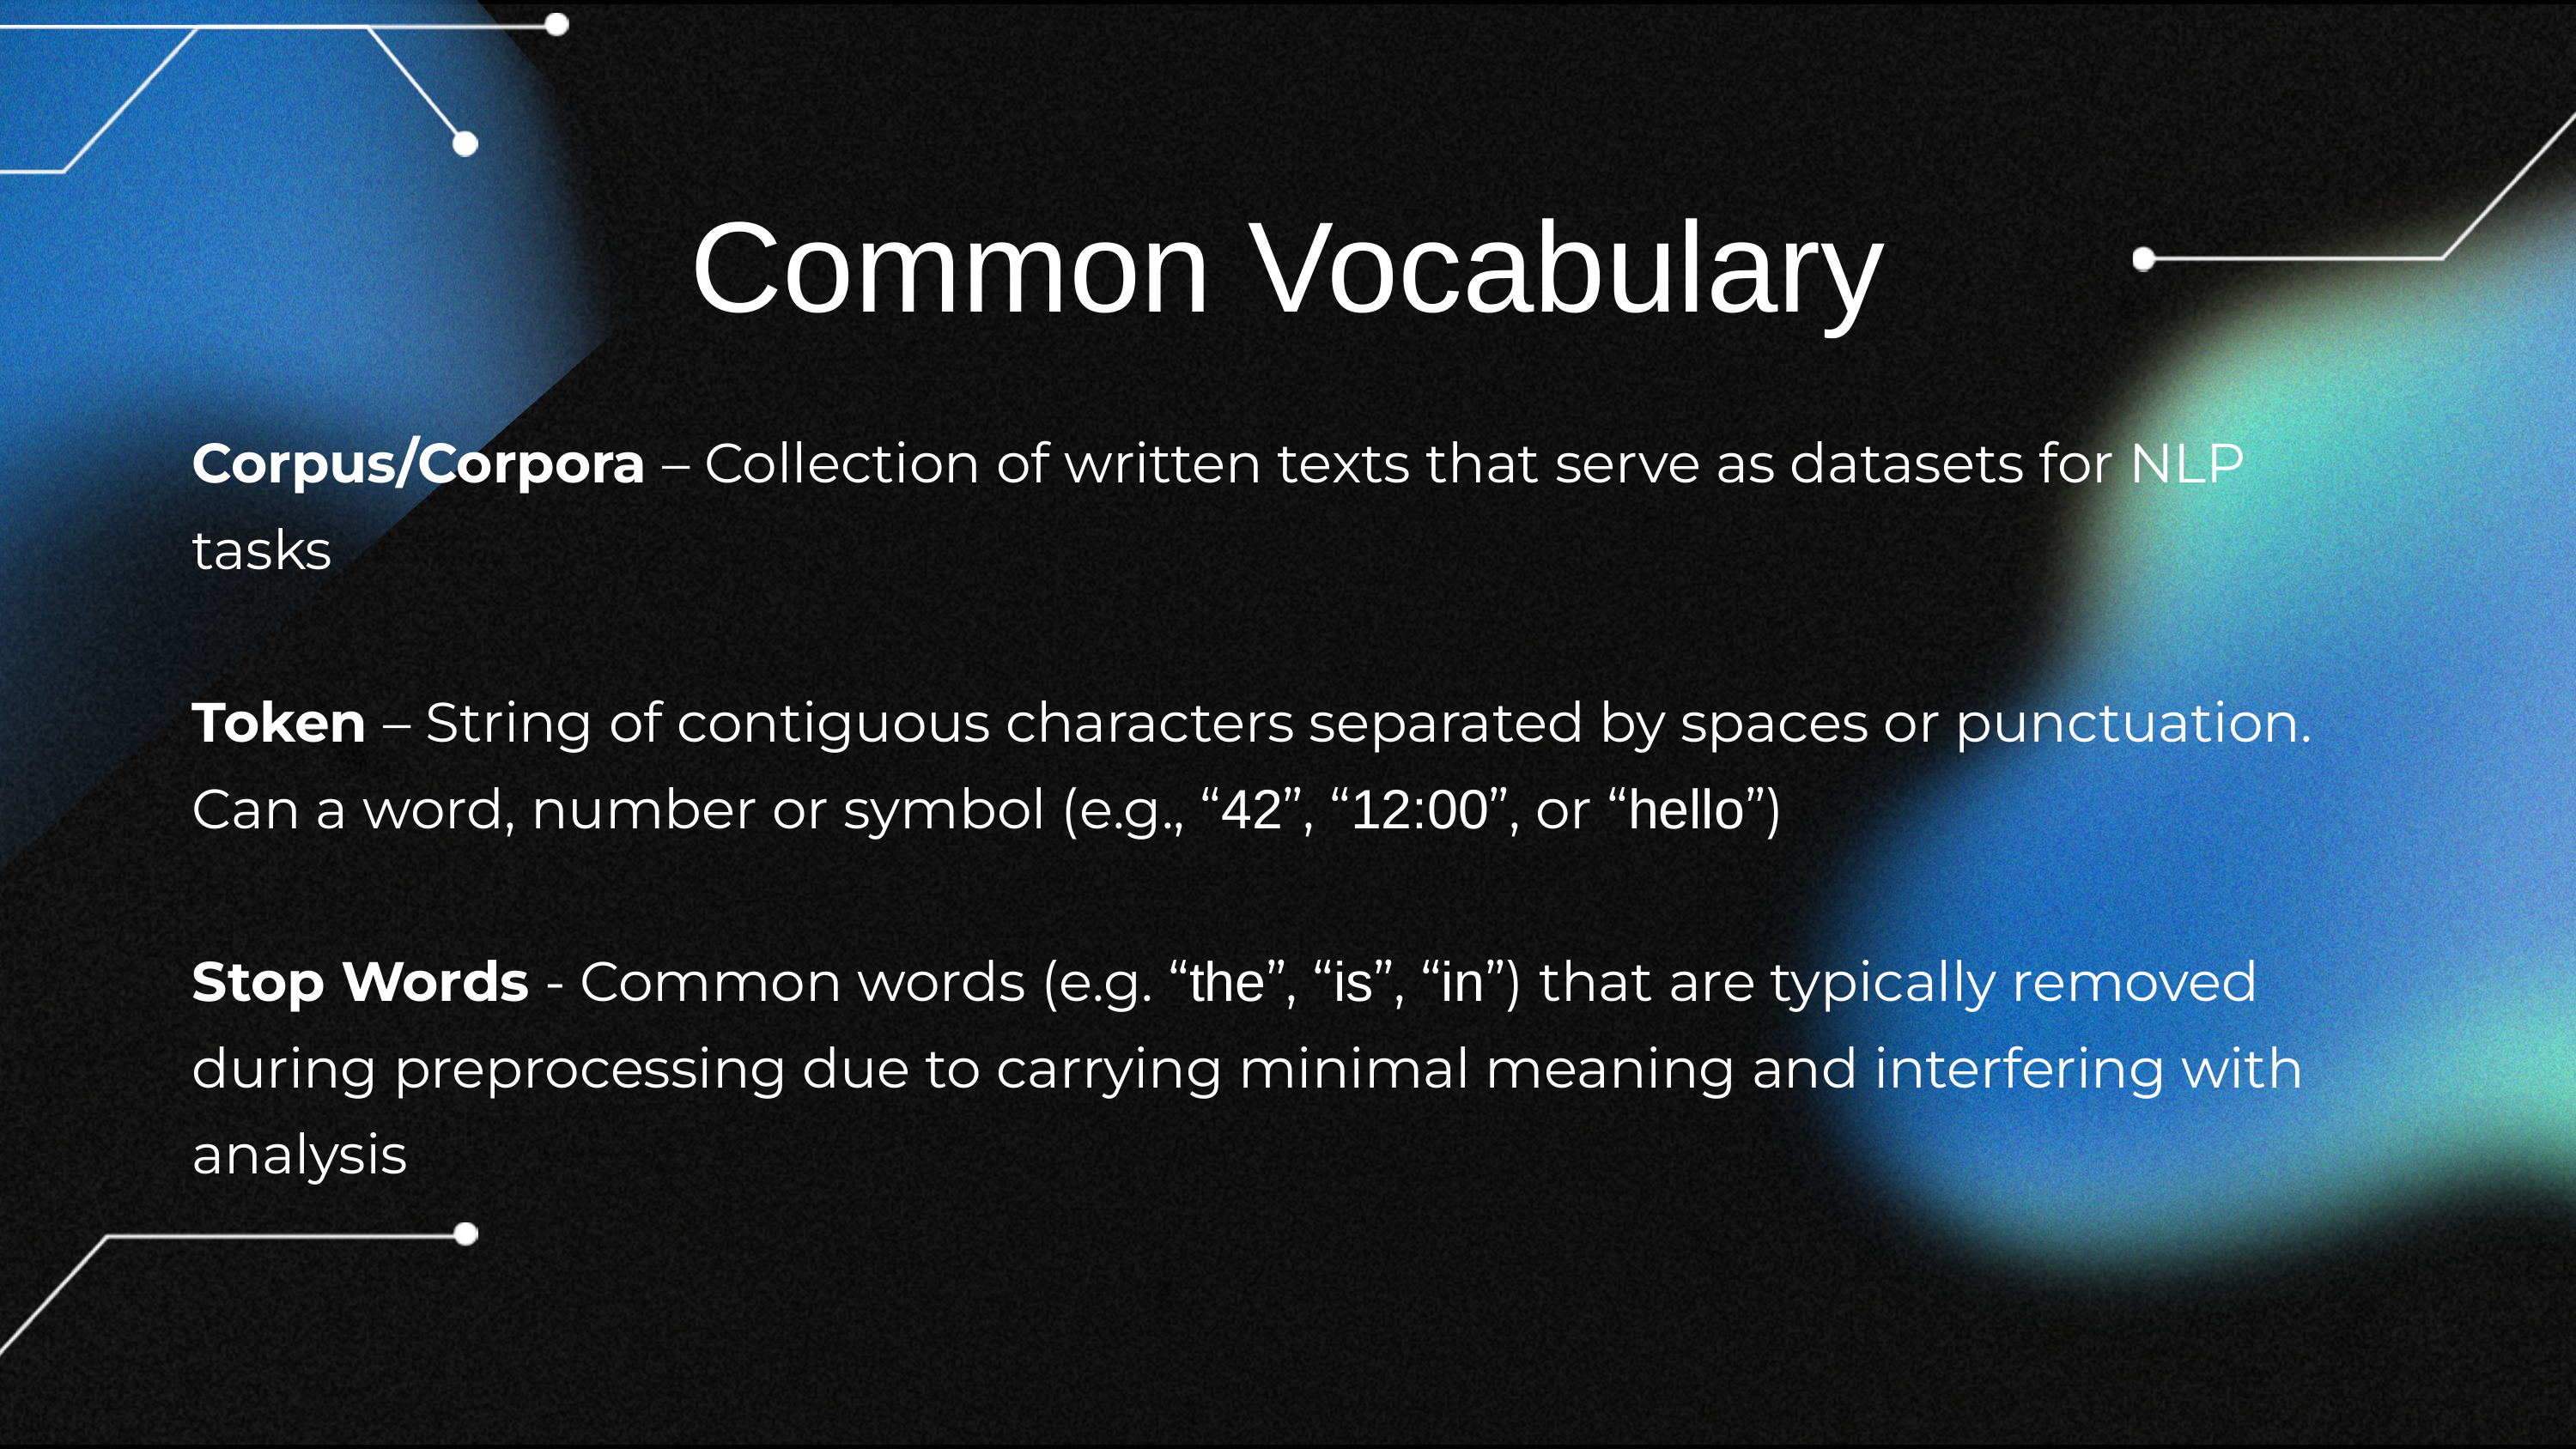

Common Vocabulary
Corpus/Corpora – Collection of written texts that serve as datasets for NLP tasks

Token – String of contiguous characters separated by spaces or punctuation. Can a word, number or symbol (e.g., “42”, “12:00”, or “hello”)

Stop Words - Common words (e.g. “the”, “is”, “in”) that are typically removed during preprocessing due to carrying minimal meaning and interfering with analysis